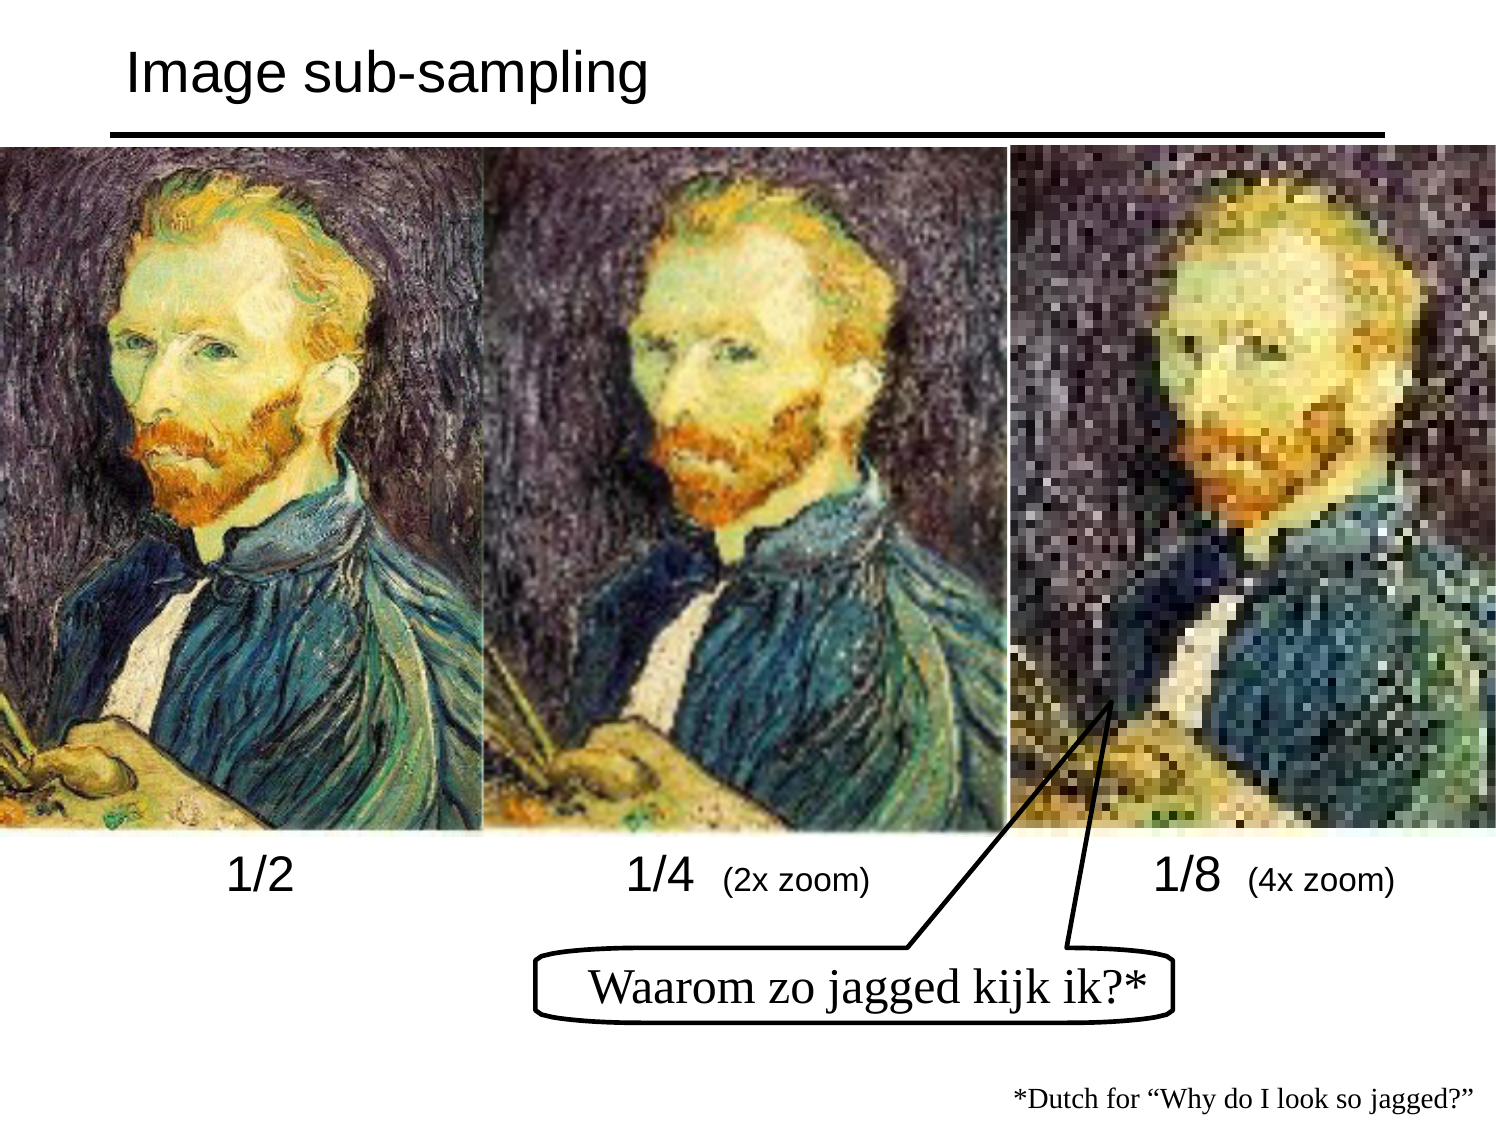

# Image sub-sampling

1/2
1/4	1/8
(2x zoom)
(4x zoom)
Waarom zo jagged kijk ik?*
*Dutch for “Why do I look so jagged?”